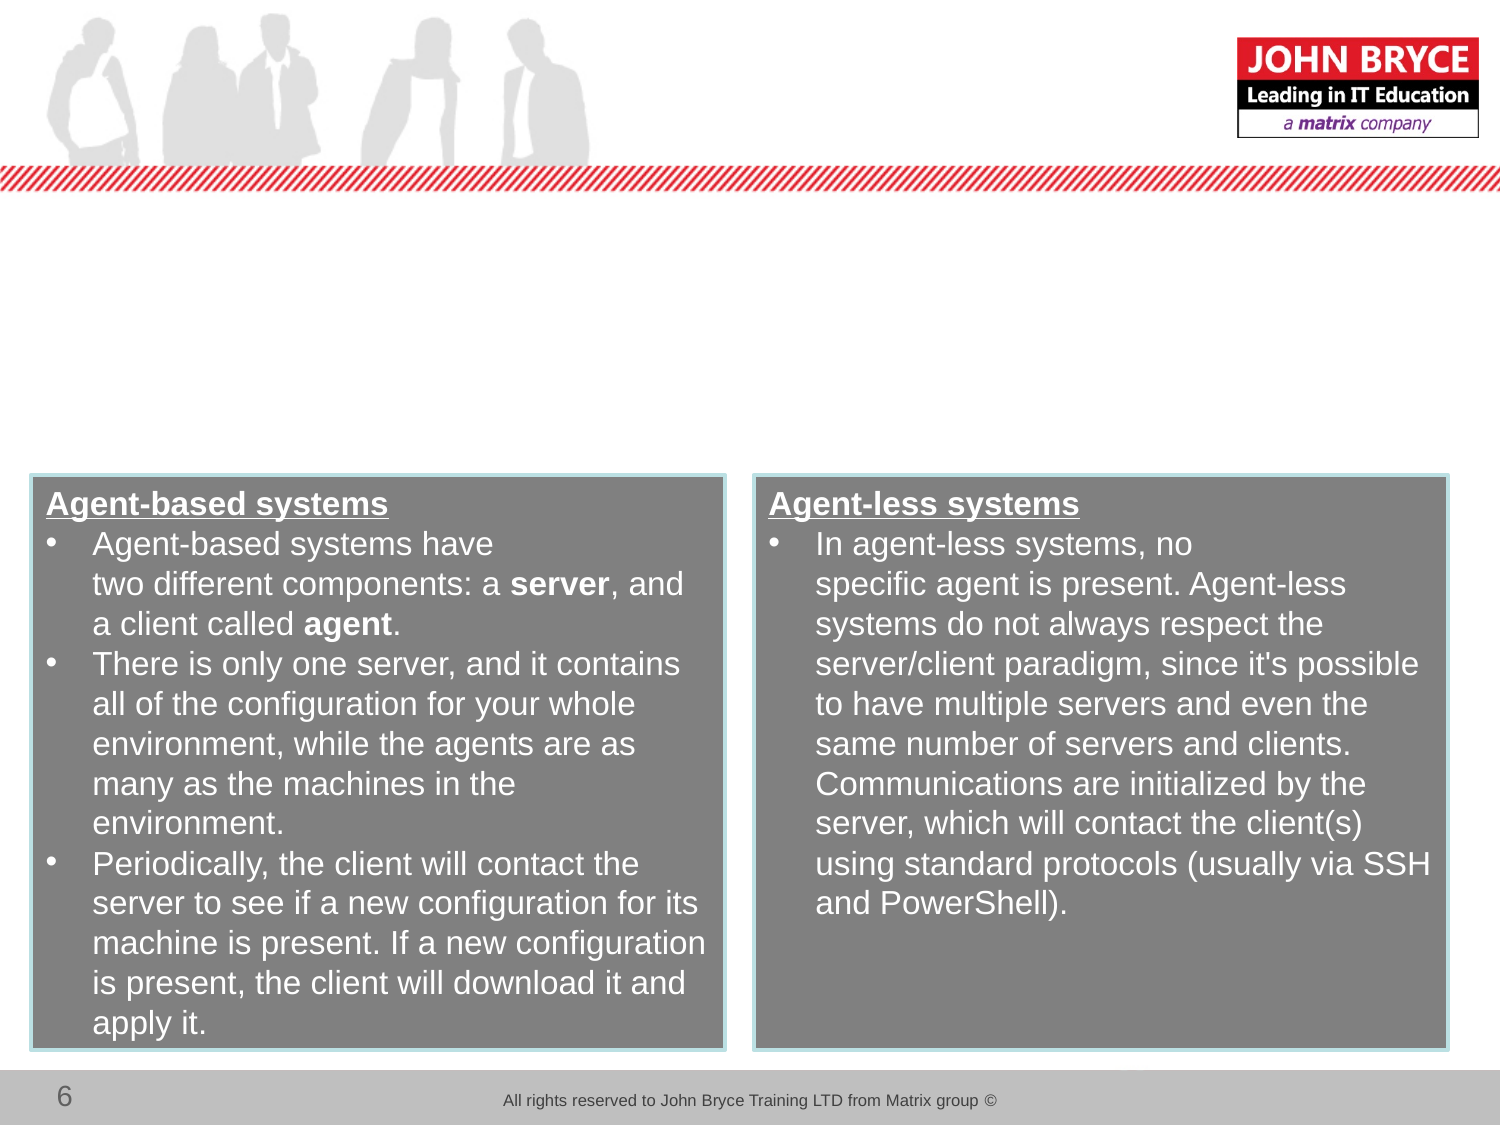

#

Agent-based systems
Agent-based systems have two different components: a server, and a client called agent.
There is only one server, and it contains all of the configuration for your whole environment, while the agents are as many as the machines in the environment.
Periodically, the client will contact the server to see if a new configuration for its machine is present. If a new configuration is present, the client will download it and apply it.
Agent-less systems
In agent-less systems, no specific agent is present. Agent-less systems do not always respect the server/client paradigm, since it's possible to have multiple servers and even the same number of servers and clients. Communications are initialized by the server, which will contact the client(s) using standard protocols (usually via SSH and PowerShell).